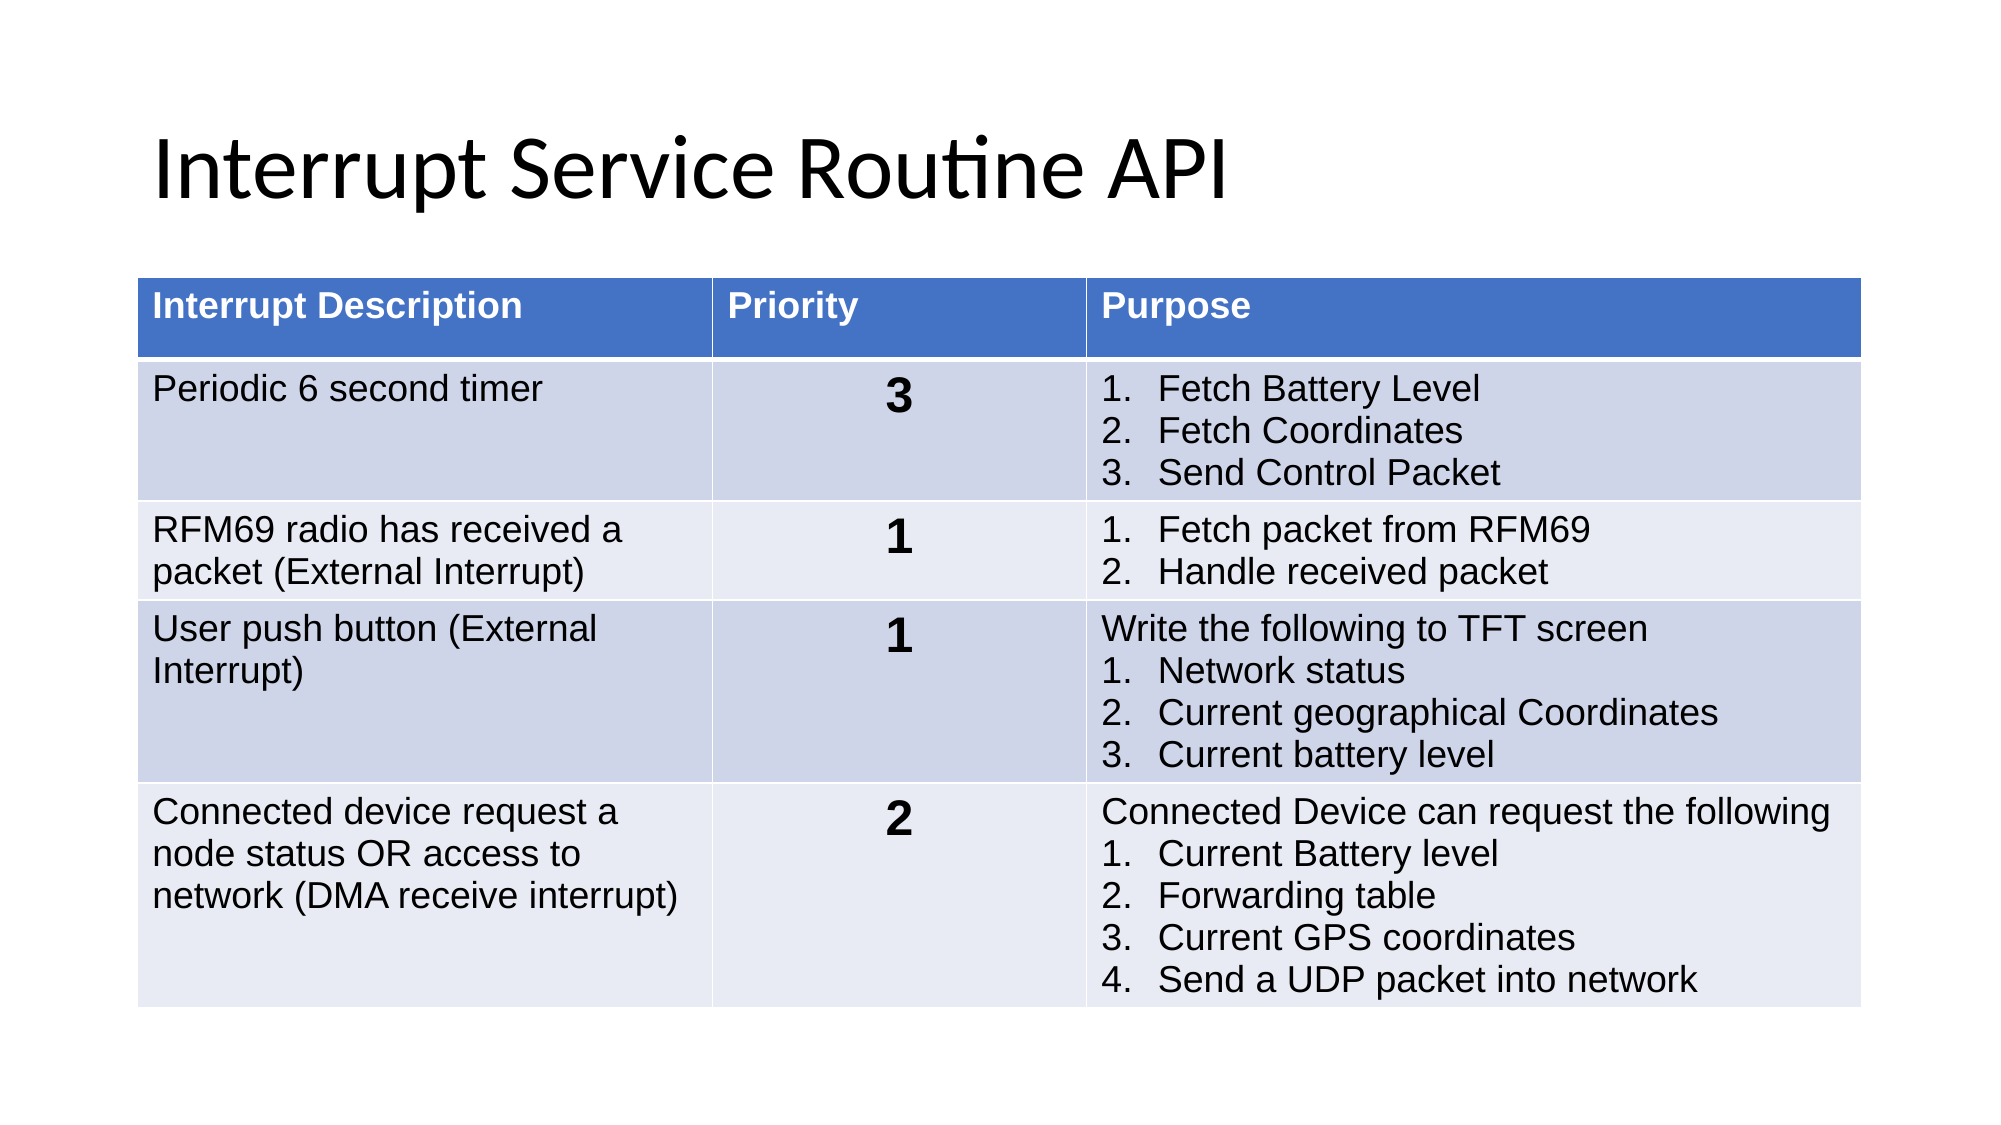

# Interrupt Service Routine API
| Interrupt Description | Priority | Purpose |
| --- | --- | --- |
| Periodic 6 second timer | 3 | Fetch Battery Level Fetch Coordinates Send Control Packet |
| RFM69 radio has received a packet (External Interrupt) | 1 | Fetch packet from RFM69 Handle received packet |
| User push button (External Interrupt) | 1 | Write the following to TFT screen Network status Current geographical Coordinates Current battery level |
| Connected device request a node status OR access to network (DMA receive interrupt) | 2 | Connected Device can request the following Current Battery level Forwarding table Current GPS coordinates Send a UDP packet into network |